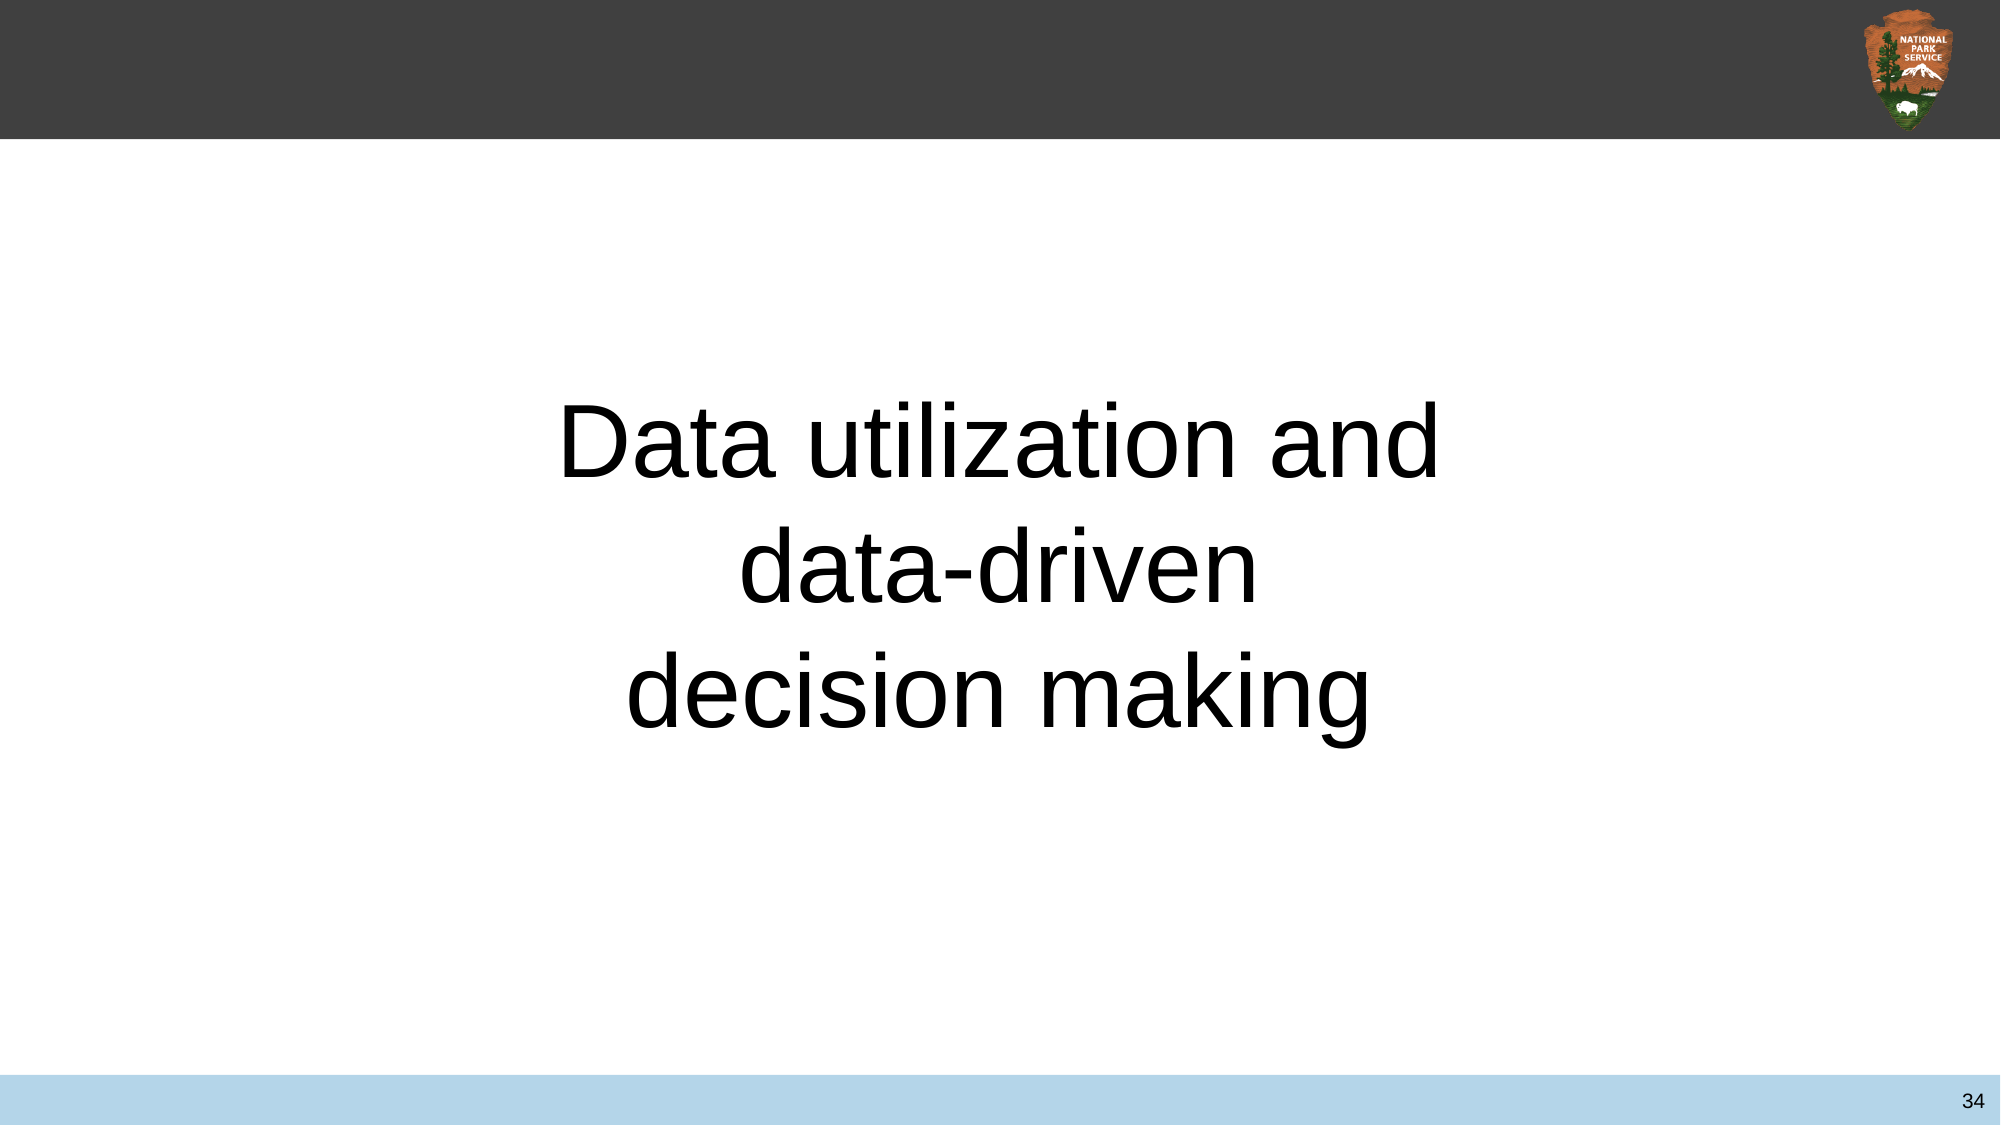

Data utilization and data-driven decision making
34